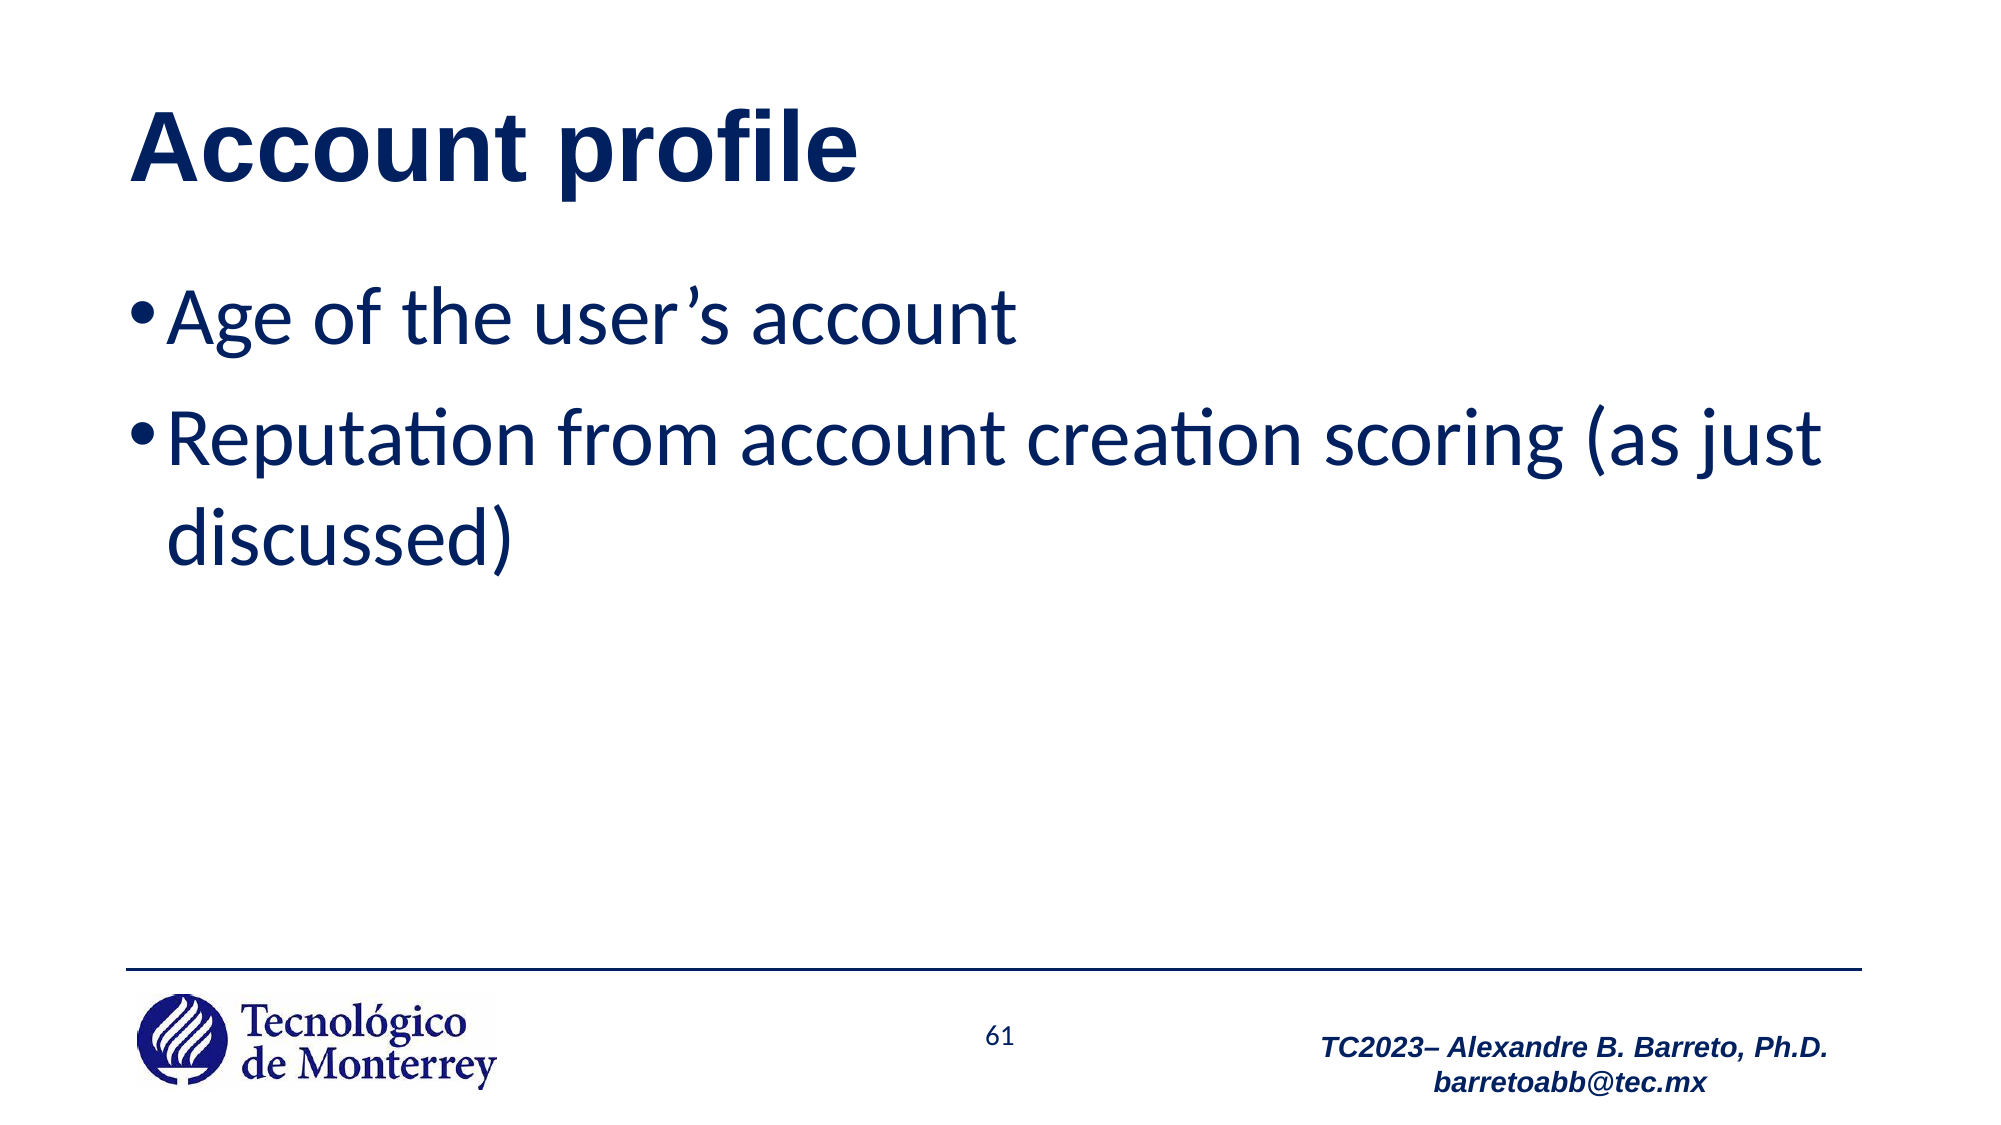

# Account profile
Age of the user’s account
Reputation from account creation scoring (as just discussed)